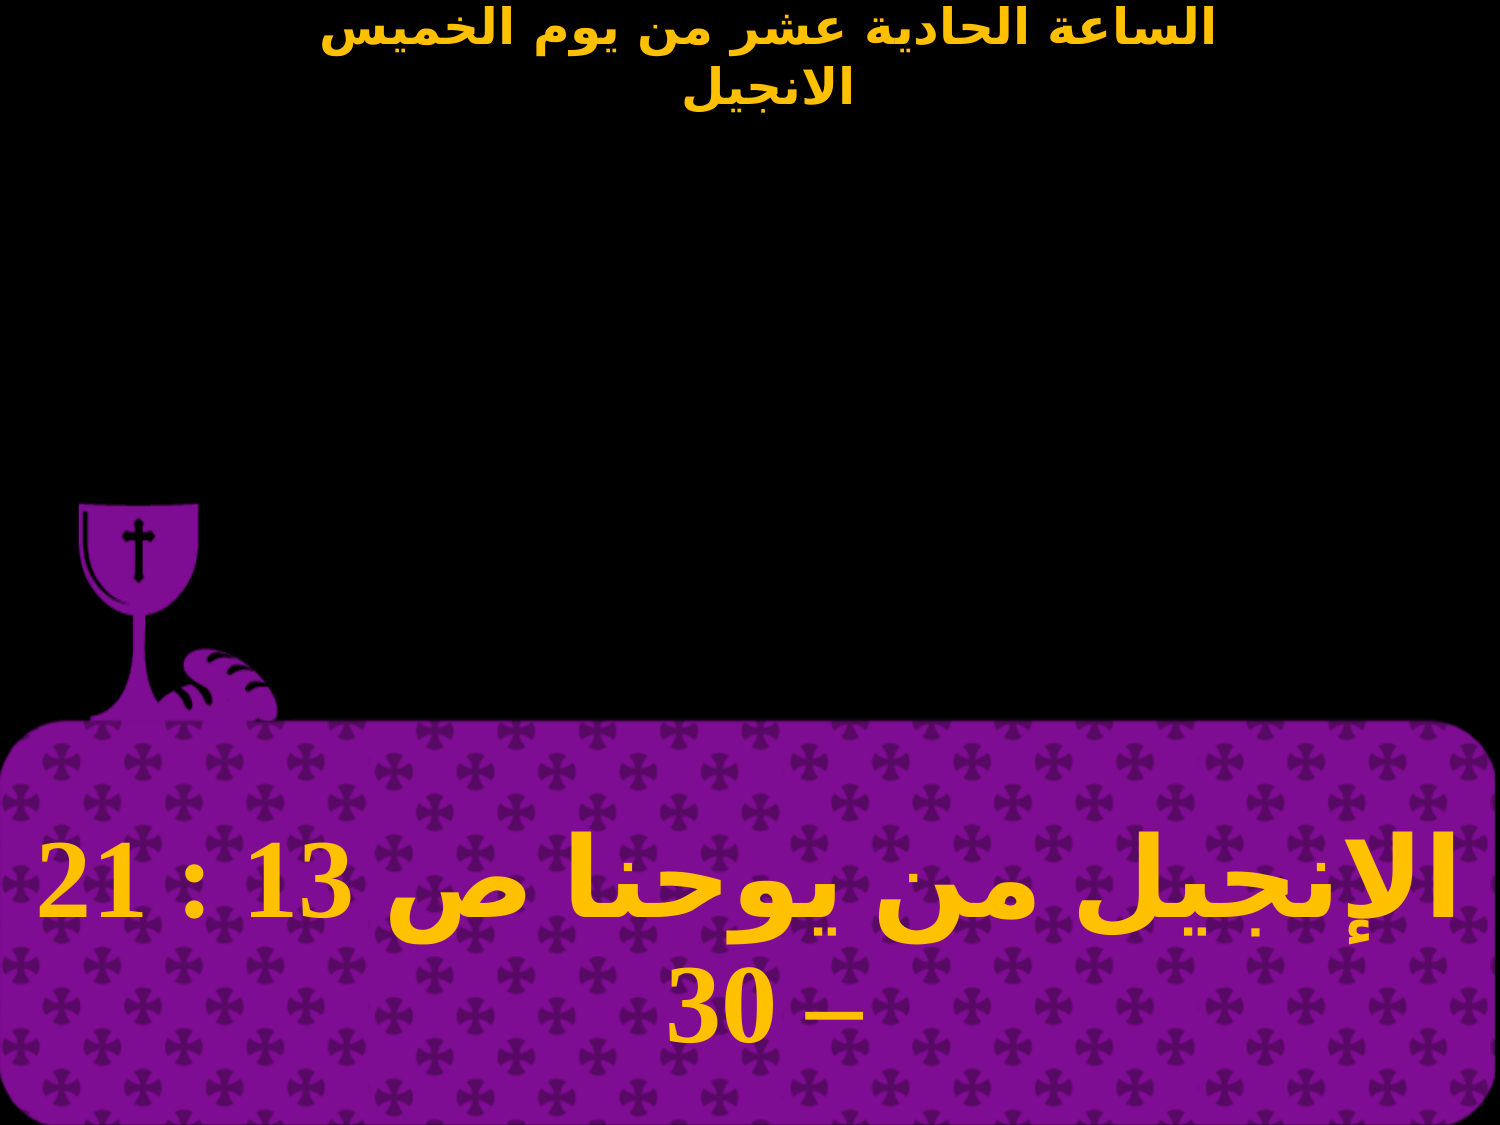

| الإنجيل من يوحنا ص 13 : 21 – 30 |
| --- |